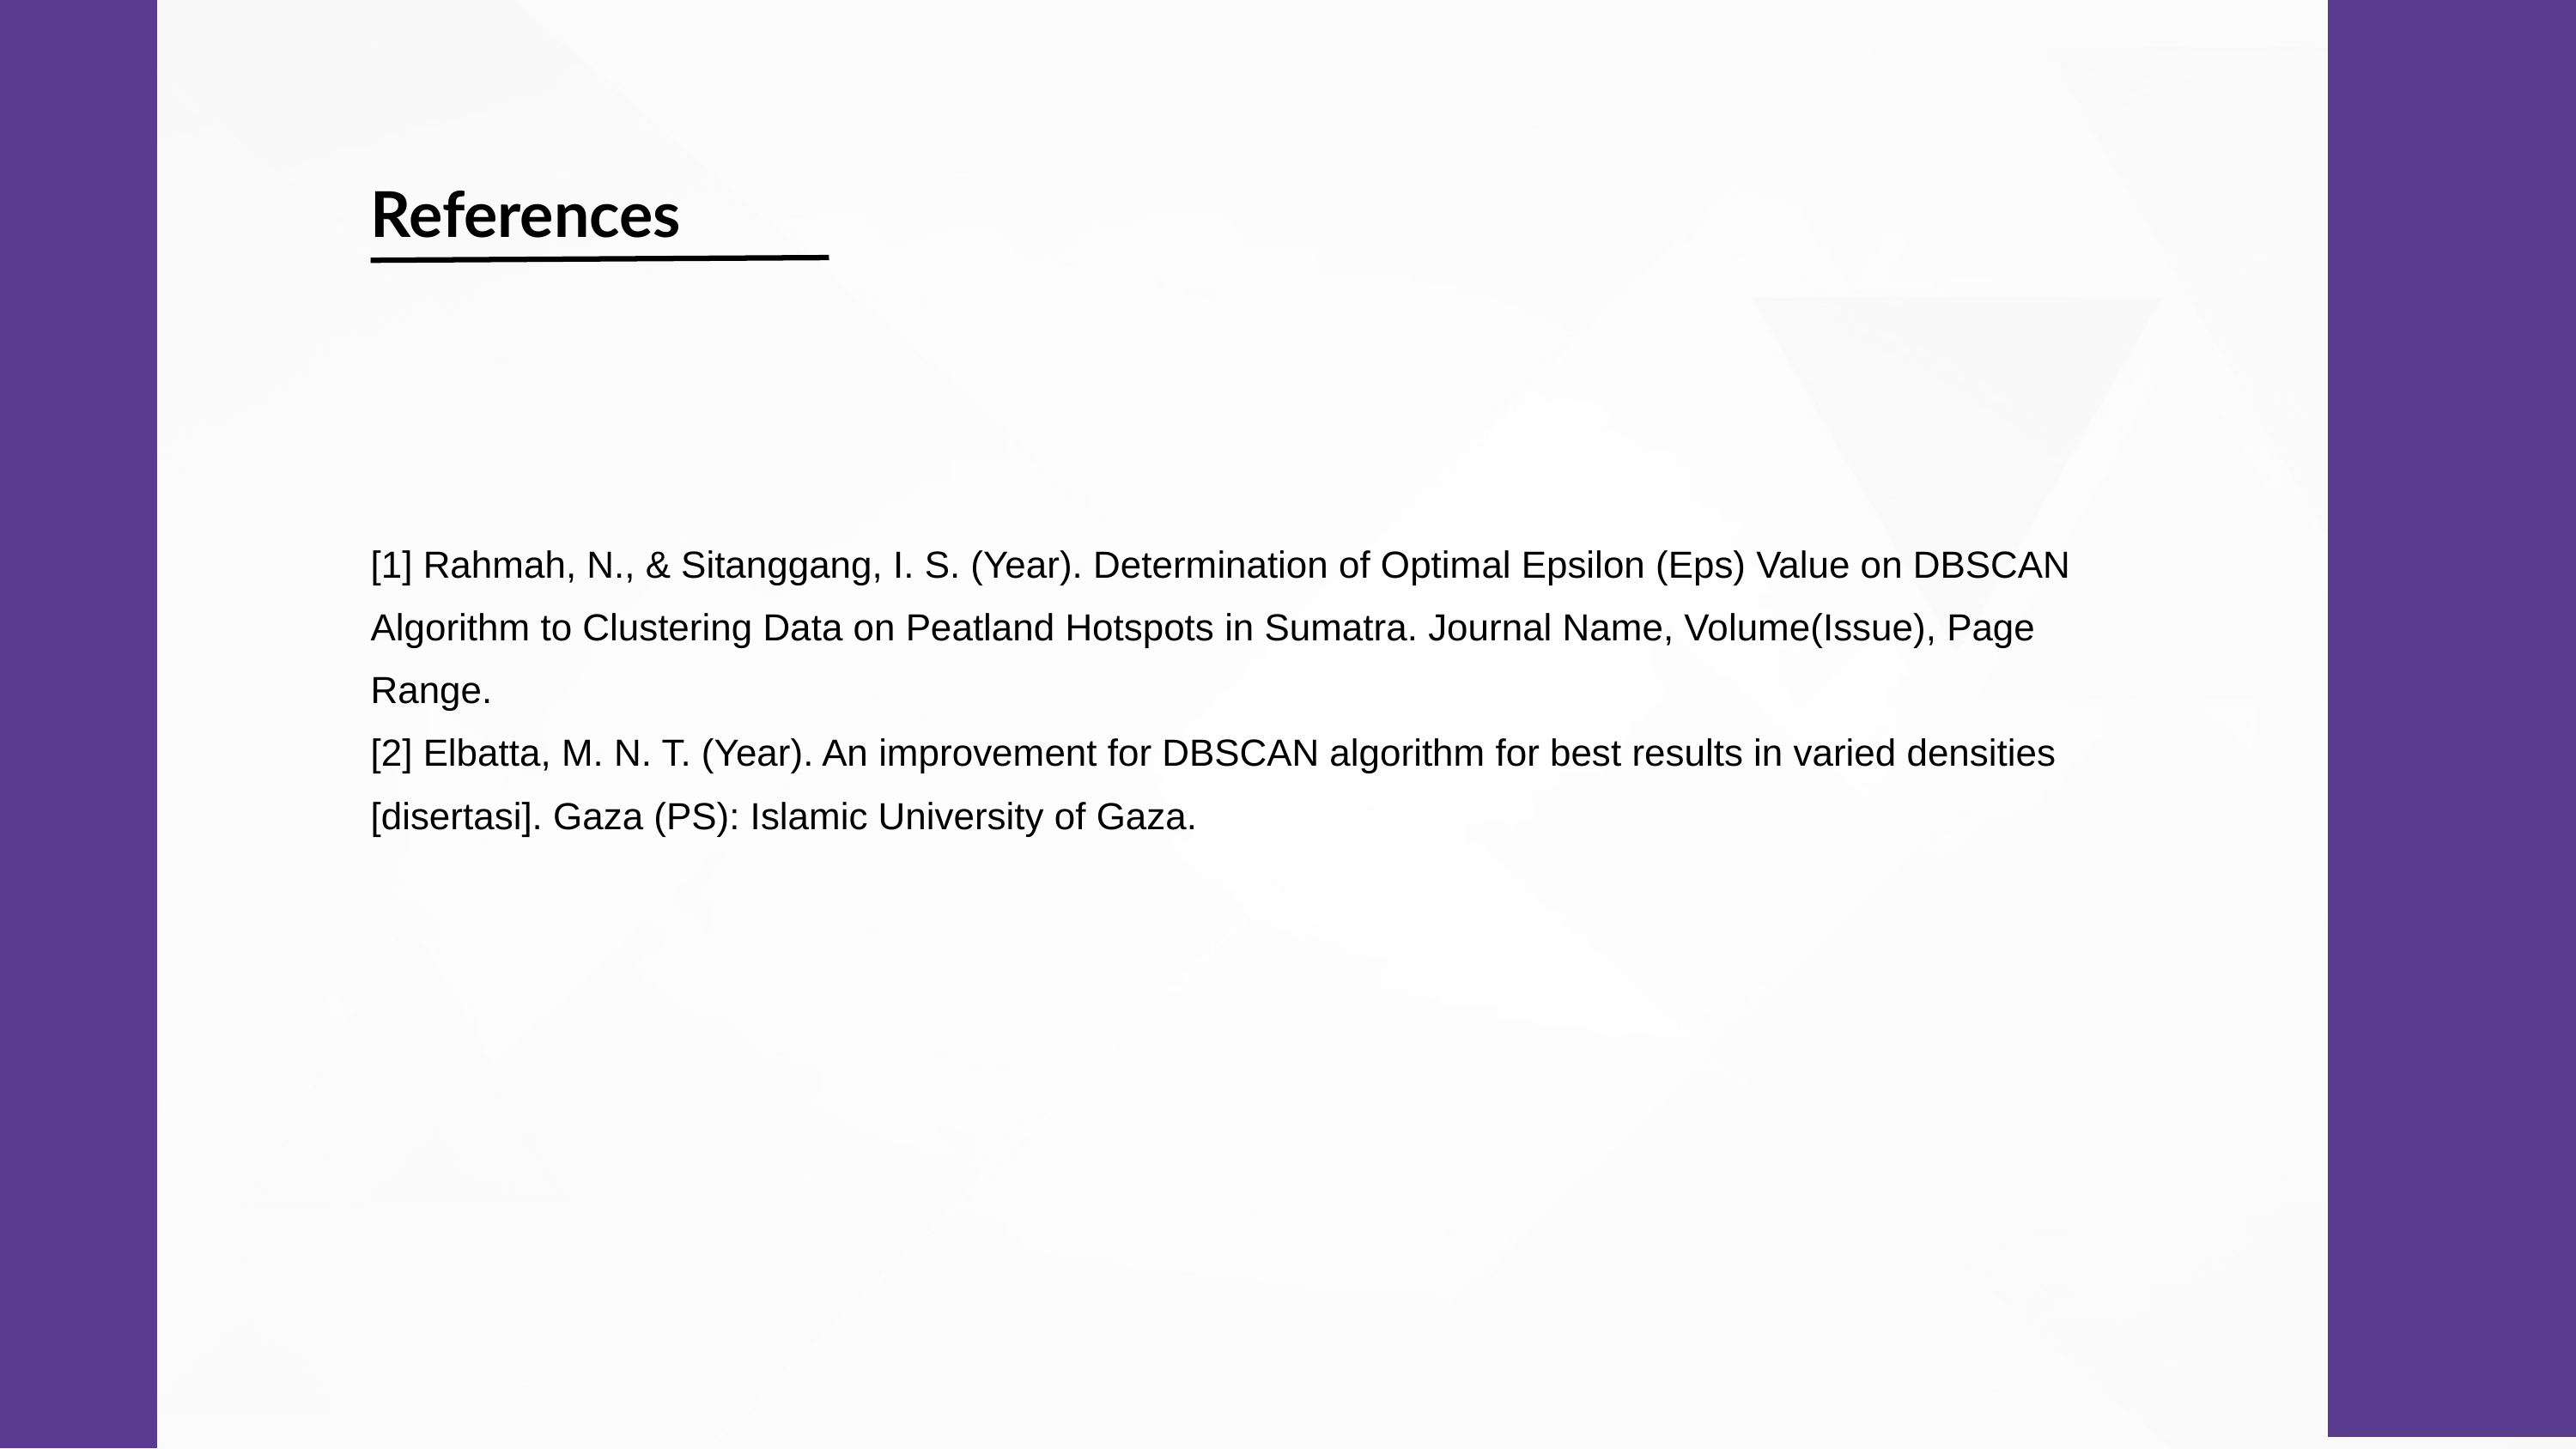

References
[1] Rahmah, N., & Sitanggang, I. S. (Year). Determination of Optimal Epsilon (Eps) Value on DBSCAN Algorithm to Clustering Data on Peatland Hotspots in Sumatra. Journal Name, Volume(Issue), Page Range.
[2] Elbatta, M. N. T. (Year). An improvement for DBSCAN algorithm for best results in varied densities [disertasi]. Gaza (PS): Islamic University of Gaza.